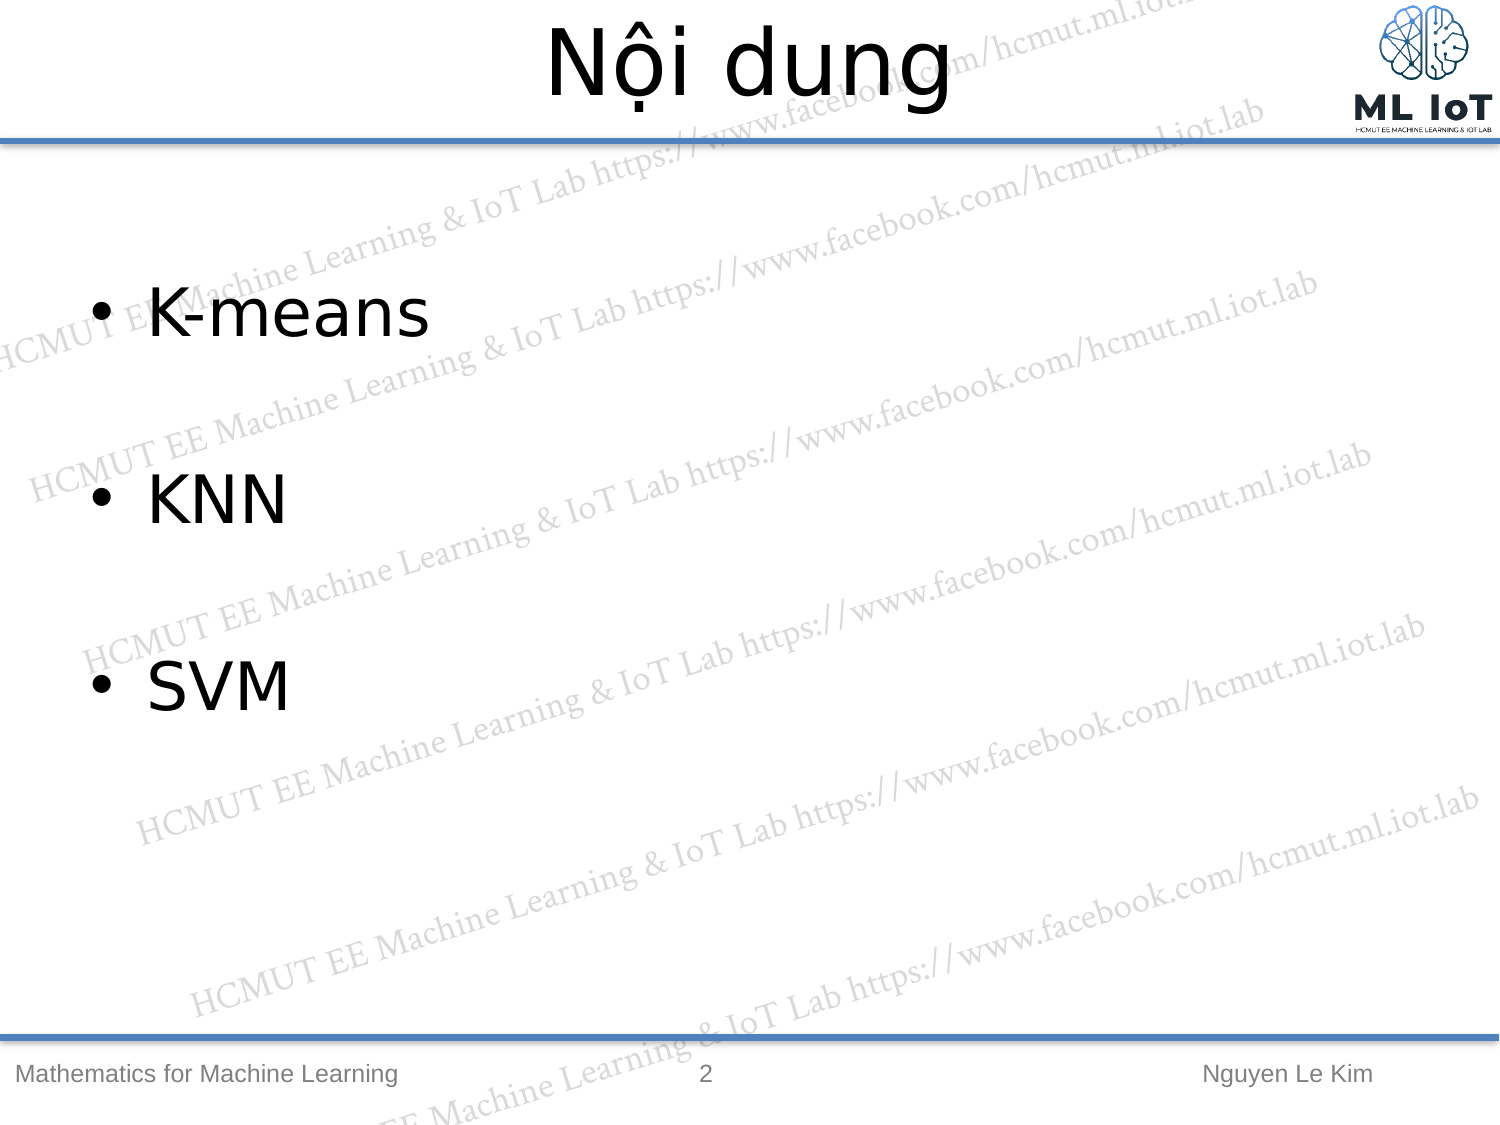

# Nội dung
K-means

KNN

SVM
Nguyen Le Kim
Mathematics for Machine Learning
2